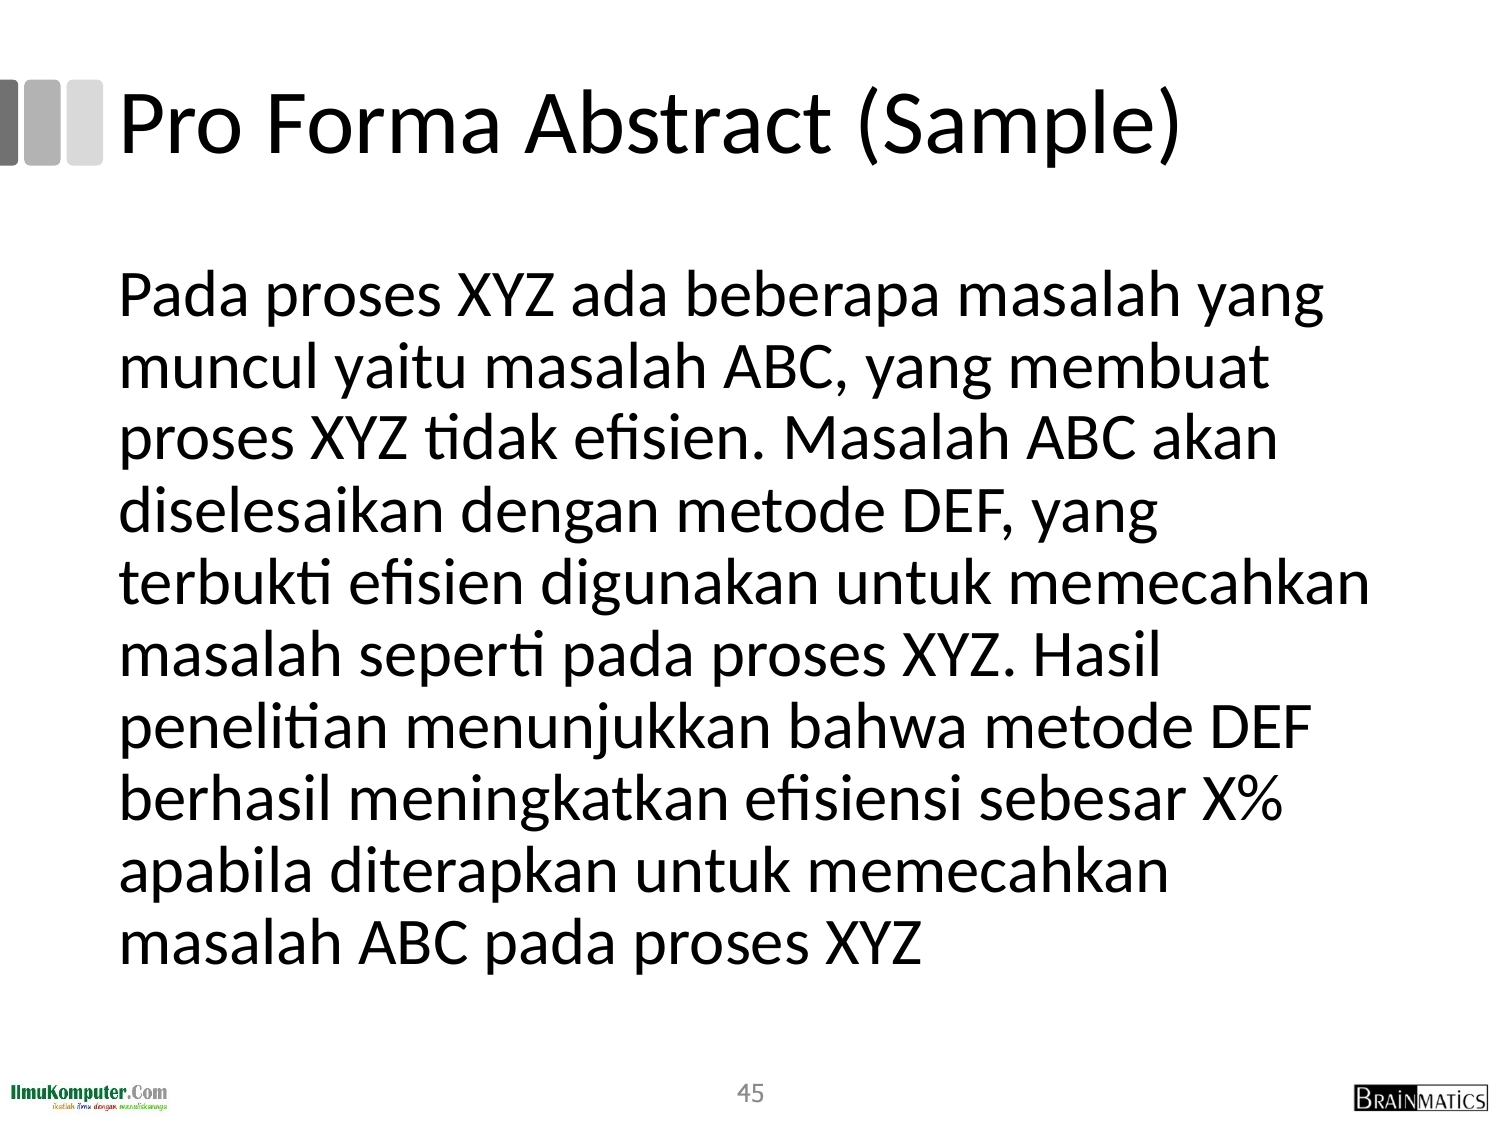

# Pro Forma Abstract (Sample)
Pada proses XYZ ada beberapa masalah yang muncul yaitu masalah ABC, yang membuat proses XYZ tidak efisien. Masalah ABC akan diselesaikan dengan metode DEF, yang terbukti efisien digunakan untuk memecahkan masalah seperti pada proses XYZ. Hasil penelitian menunjukkan bahwa metode DEF berhasil meningkatkan efisiensi sebesar X% apabila diterapkan untuk memecahkan masalah ABC pada proses XYZ
45